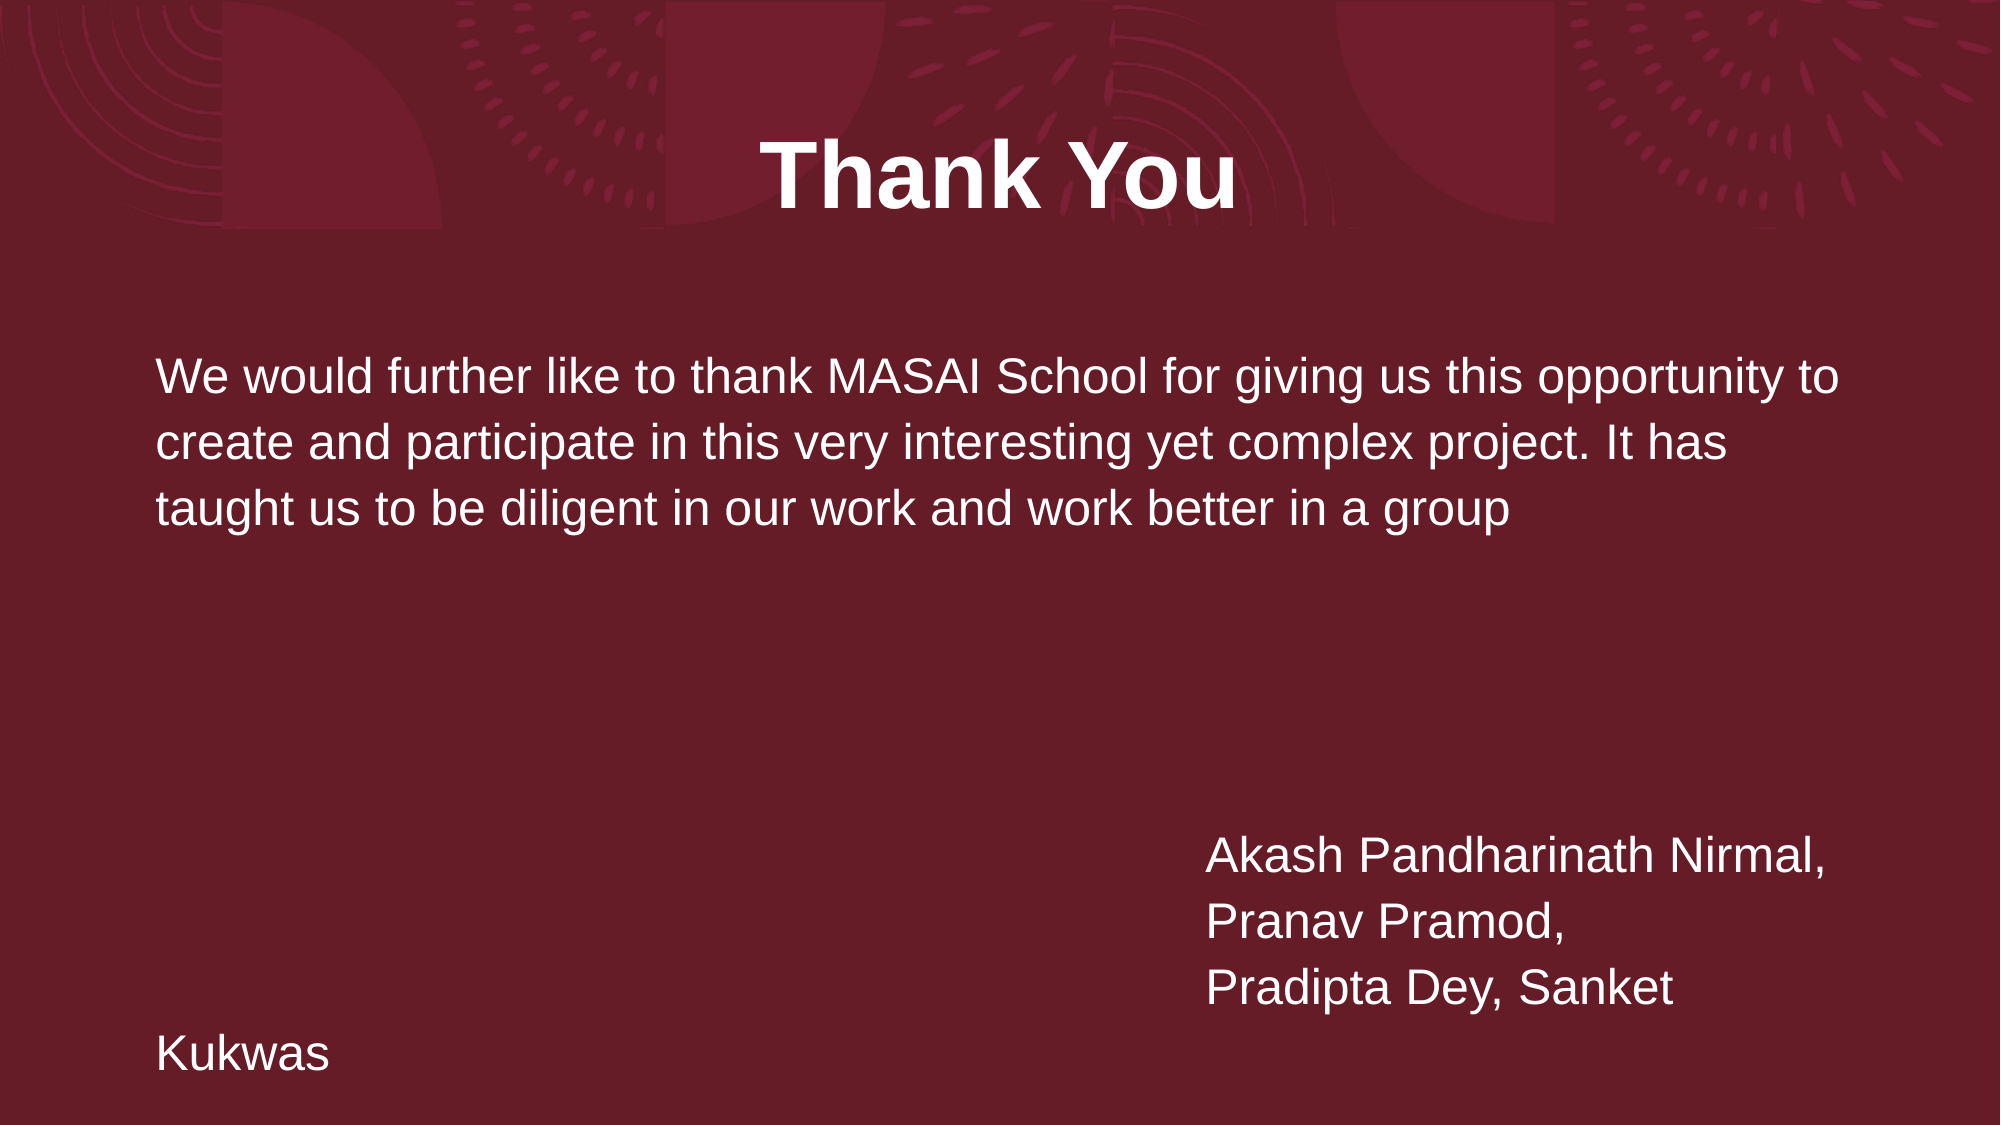

# Thank You
We would further like to thank MASAI School for giving us this opportunity to create and participate in this very interesting yet complex project. It has taught us to be diligent in our work and work better in a group

							Akash Pandharinath Nirmal, 							Pranav Pramod, 									Pradipta Dey, Sanket Kukwas